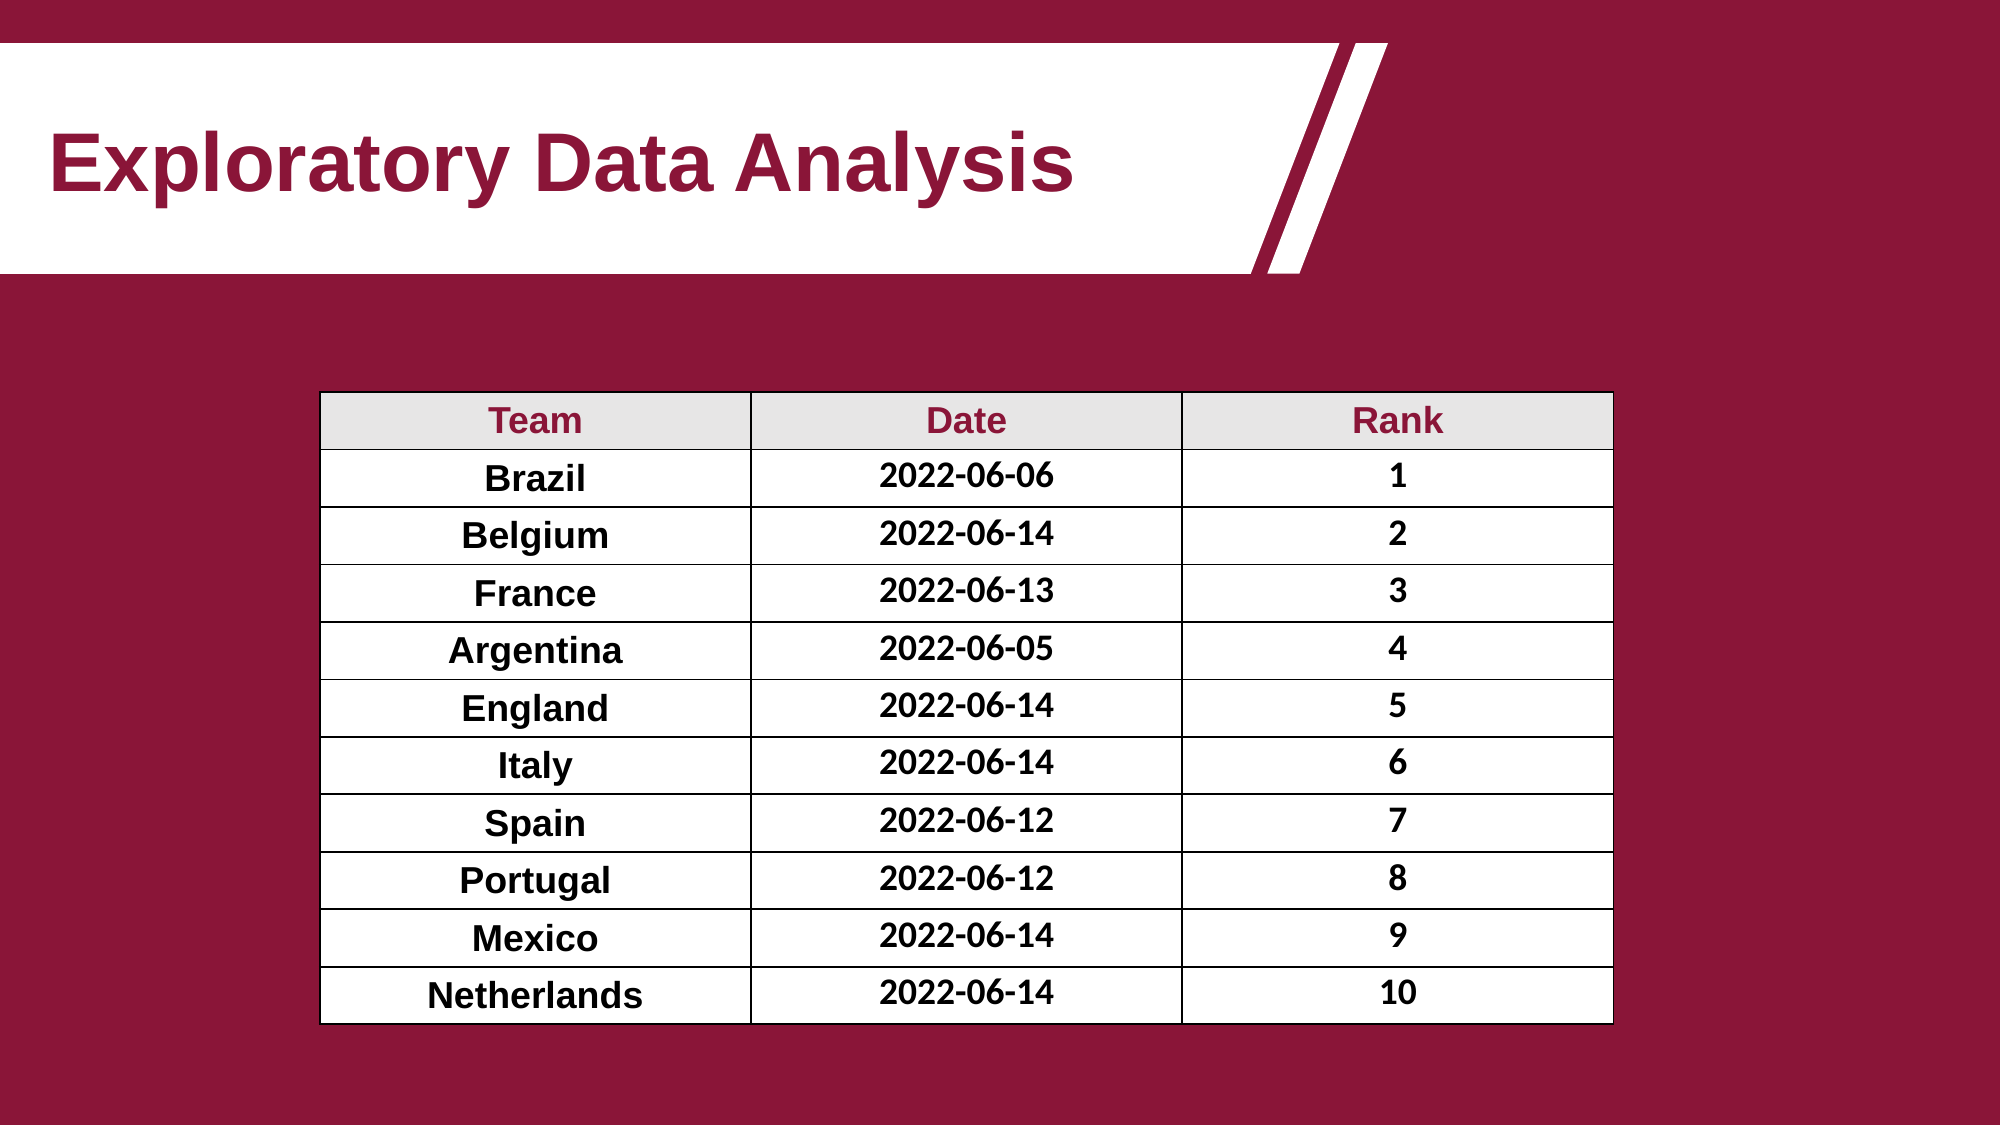

Exploratory Data Analysis
| Team | Date | Rank |
| --- | --- | --- |
| Brazil | 2022-06-06 | 1 |
| Belgium | 2022-06-14 | 2 |
| France | 2022-06-13 | 3 |
| Argentina | 2022-06-05 | 4 |
| England | 2022-06-14 | 5 |
| Italy | 2022-06-14 | 6 |
| Spain | 2022-06-12 | 7 |
| Portugal | 2022-06-12 | 8 |
| Mexico | 2022-06-14 | 9 |
| Netherlands | 2022-06-14 | 10 |